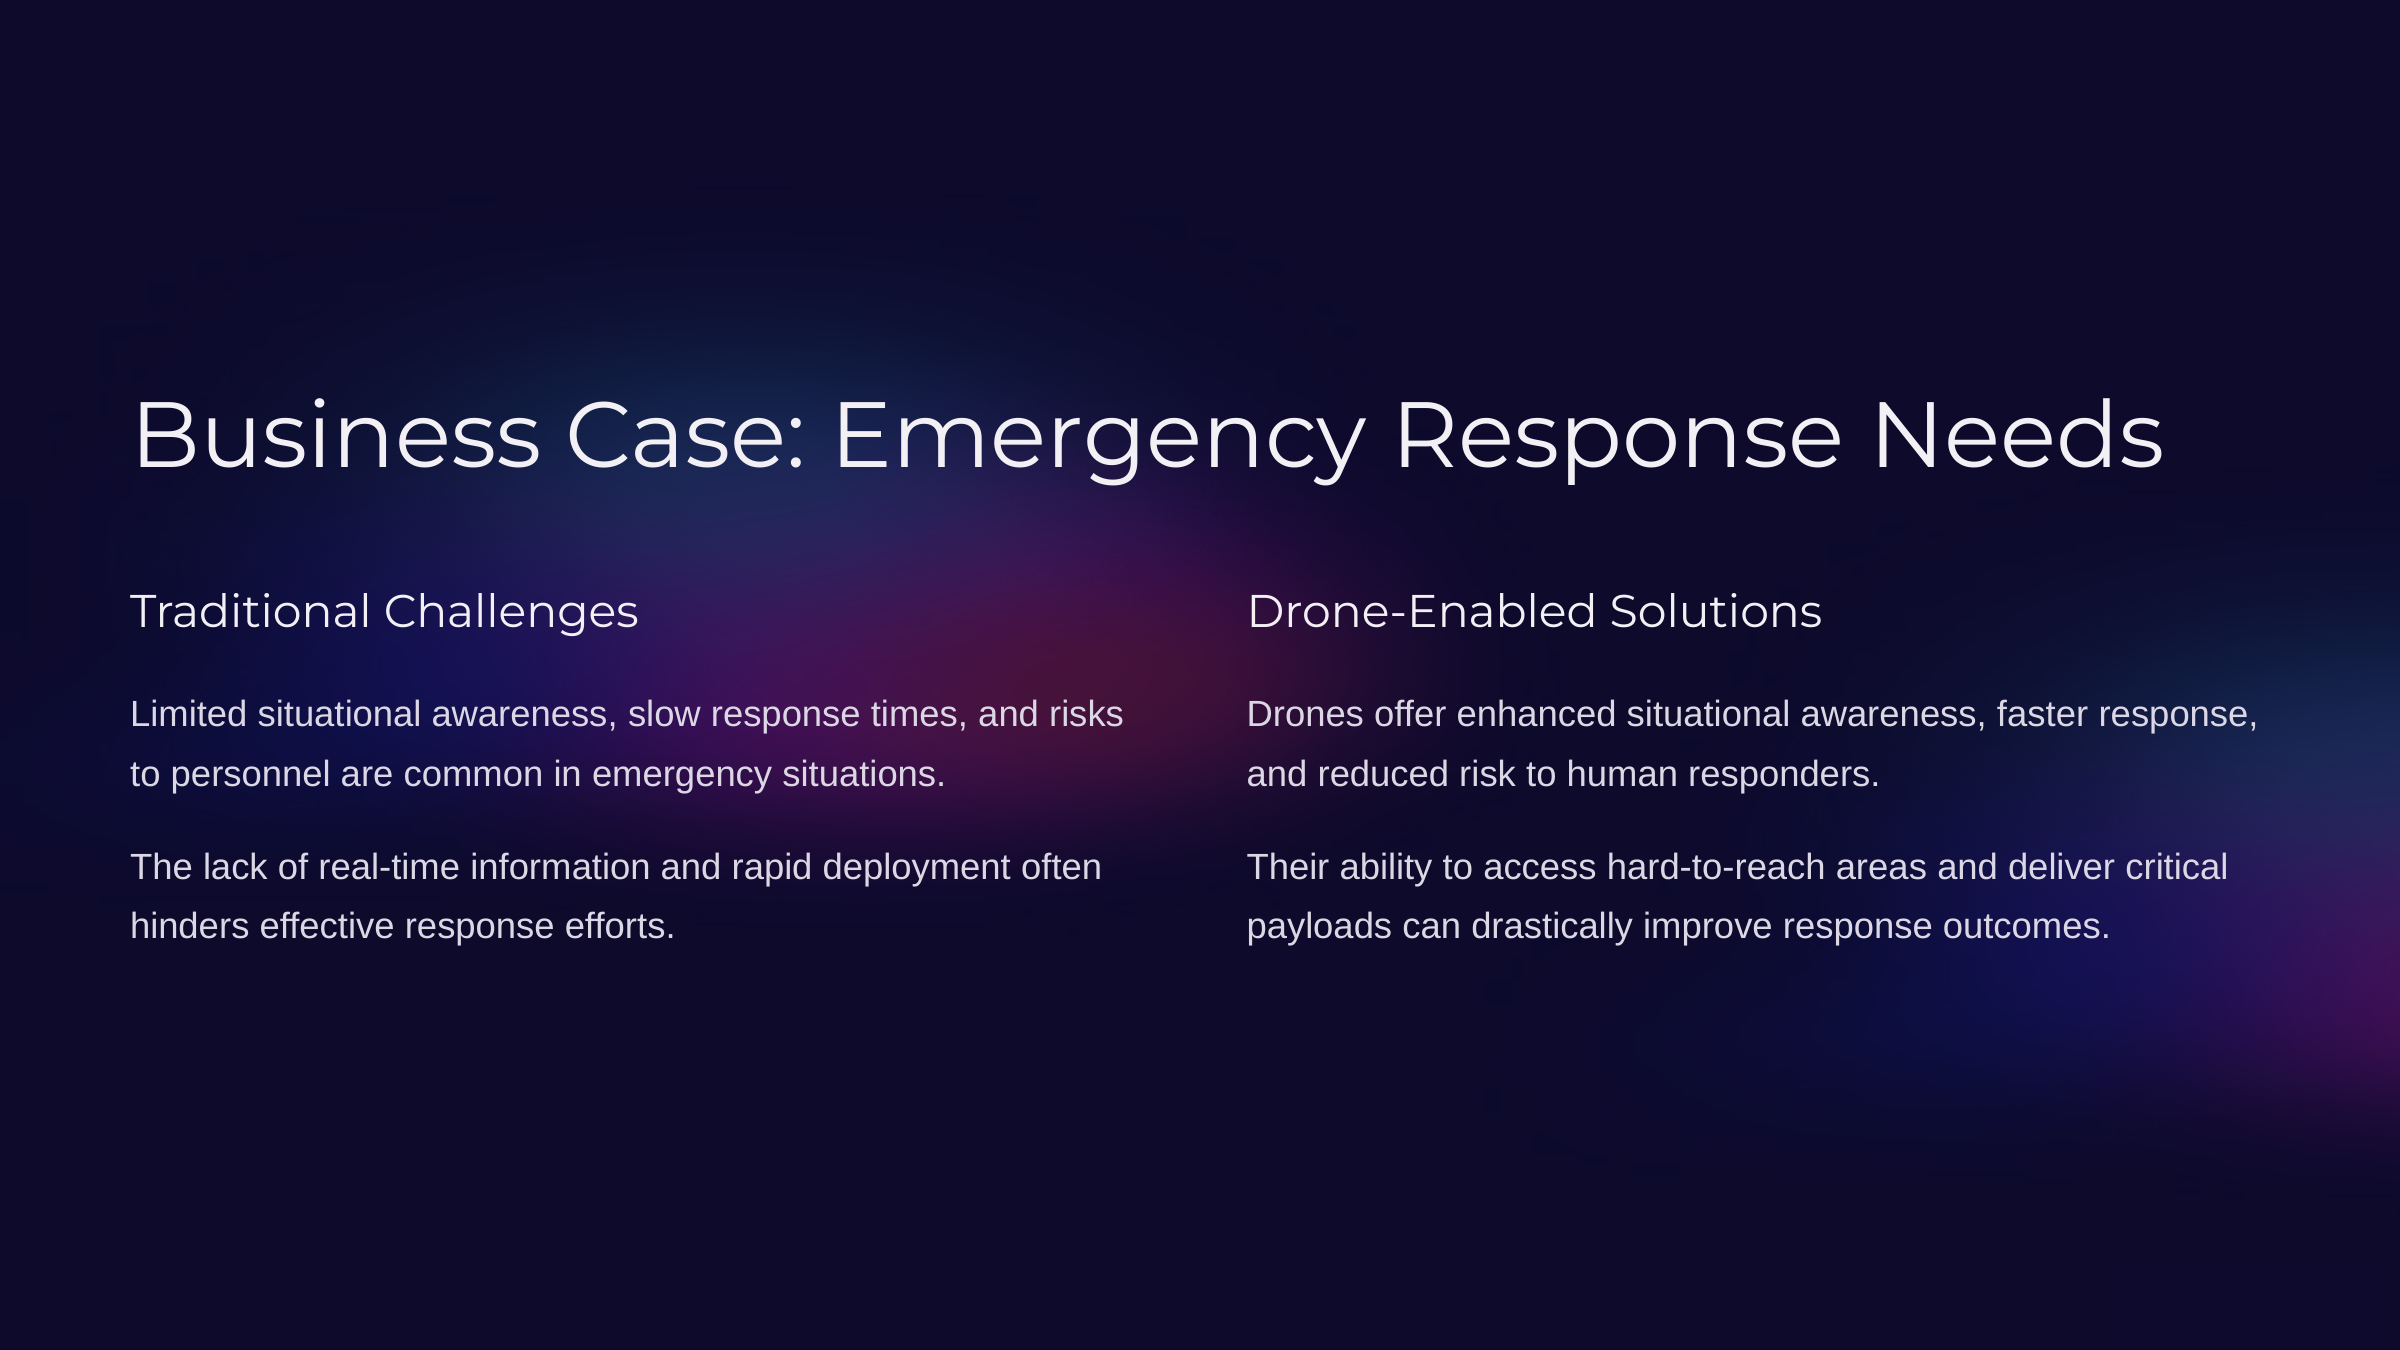

Business Case: Emergency Response Needs
Traditional Challenges
Drone-Enabled Solutions
Limited situational awareness, slow response times, and risks to personnel are common in emergency situations.
Drones offer enhanced situational awareness, faster response, and reduced risk to human responders.
The lack of real-time information and rapid deployment often hinders effective response efforts.
Their ability to access hard-to-reach areas and deliver critical payloads can drastically improve response outcomes.